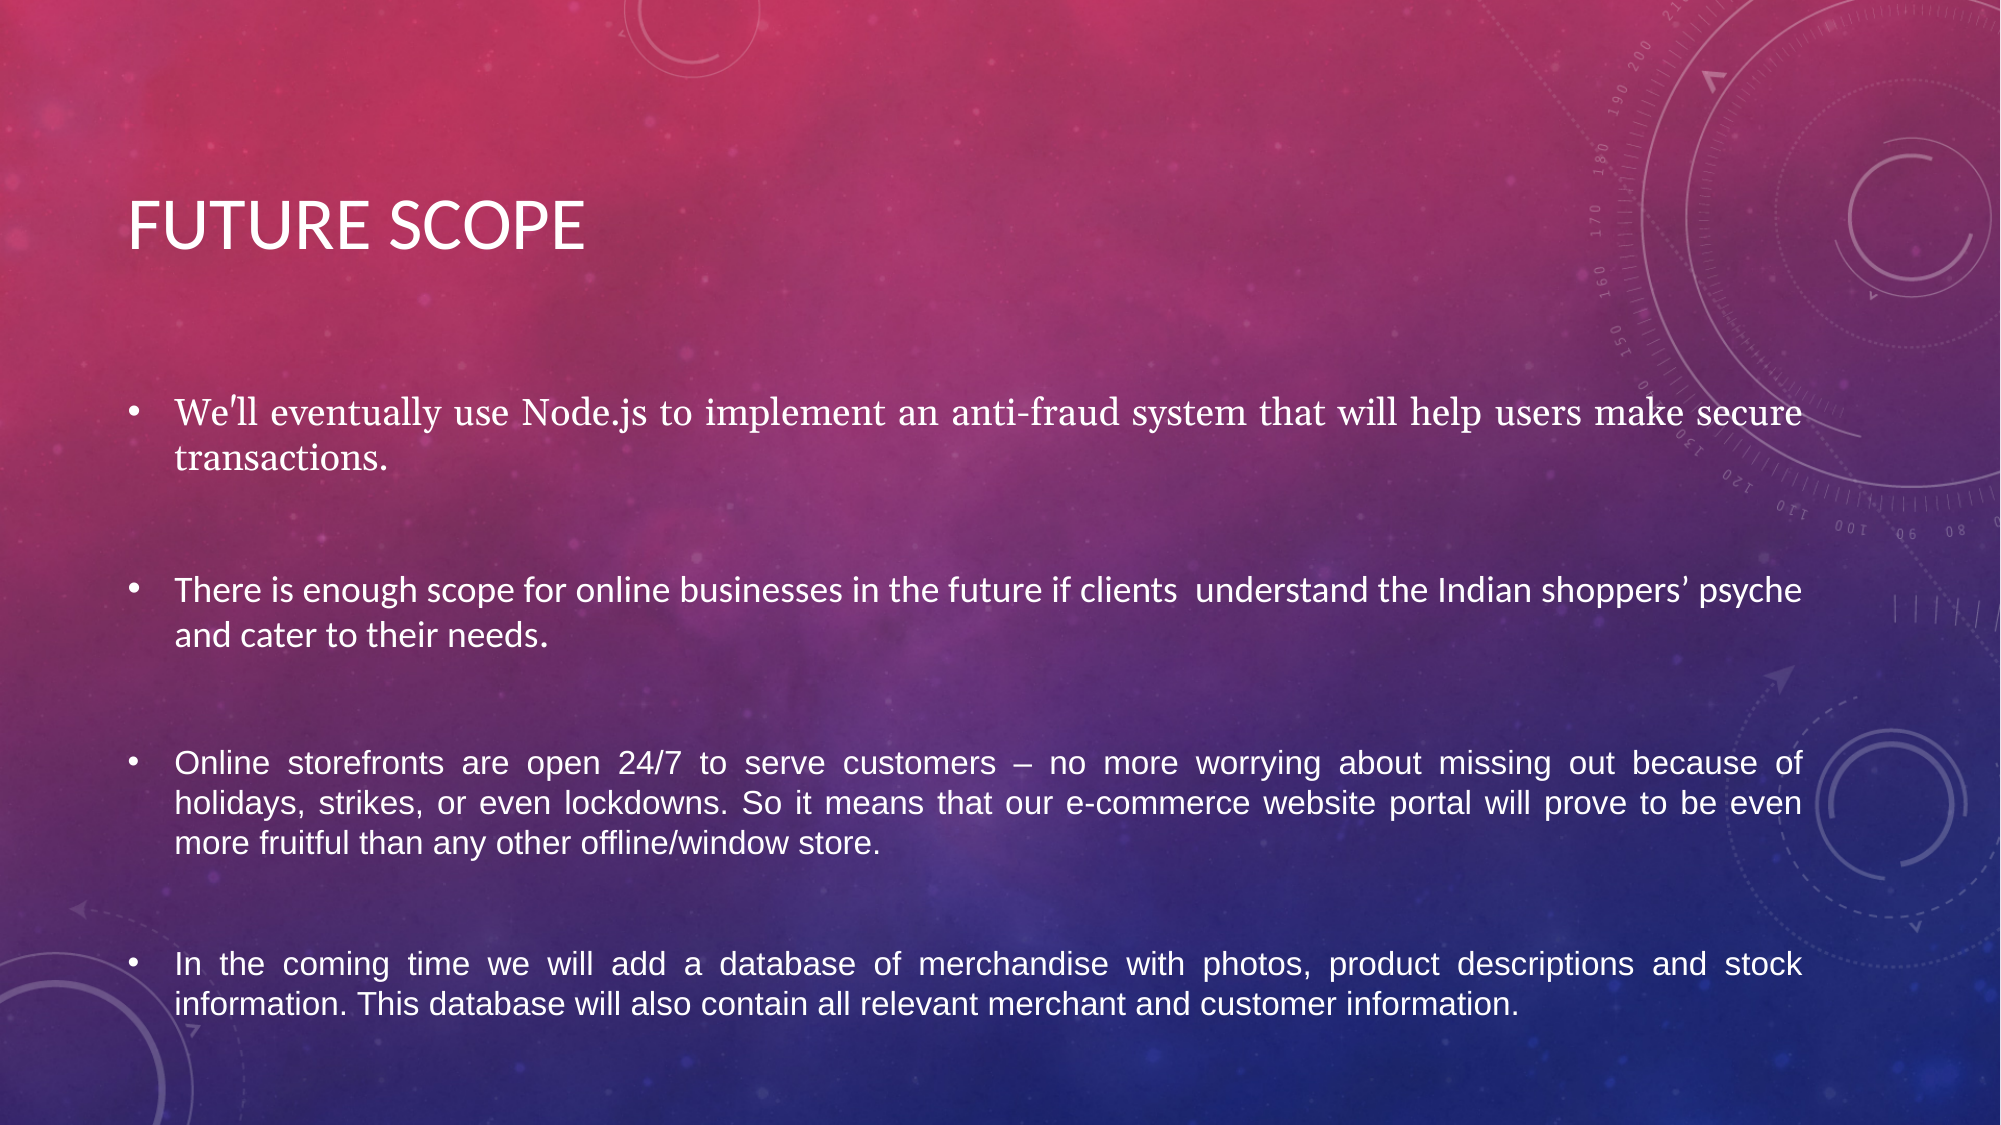

# FUTURE SCOPE
We'll eventually use Node.js to implement an anti-fraud system that will help users make secure transactions.

There is enough scope for online businesses in the future if clients  understand the Indian shoppers’ psyche and cater to their needs.

Online storefronts are open 24/7 to serve customers – no more worrying about missing out because of holidays, strikes, or even lockdowns. So it means that our e-commerce website portal will prove to be even more fruitful than any other offline/window store.

In the coming time we will add a database of merchandise with photos, product descriptions and stock information. This database will also contain all relevant merchant and customer information.